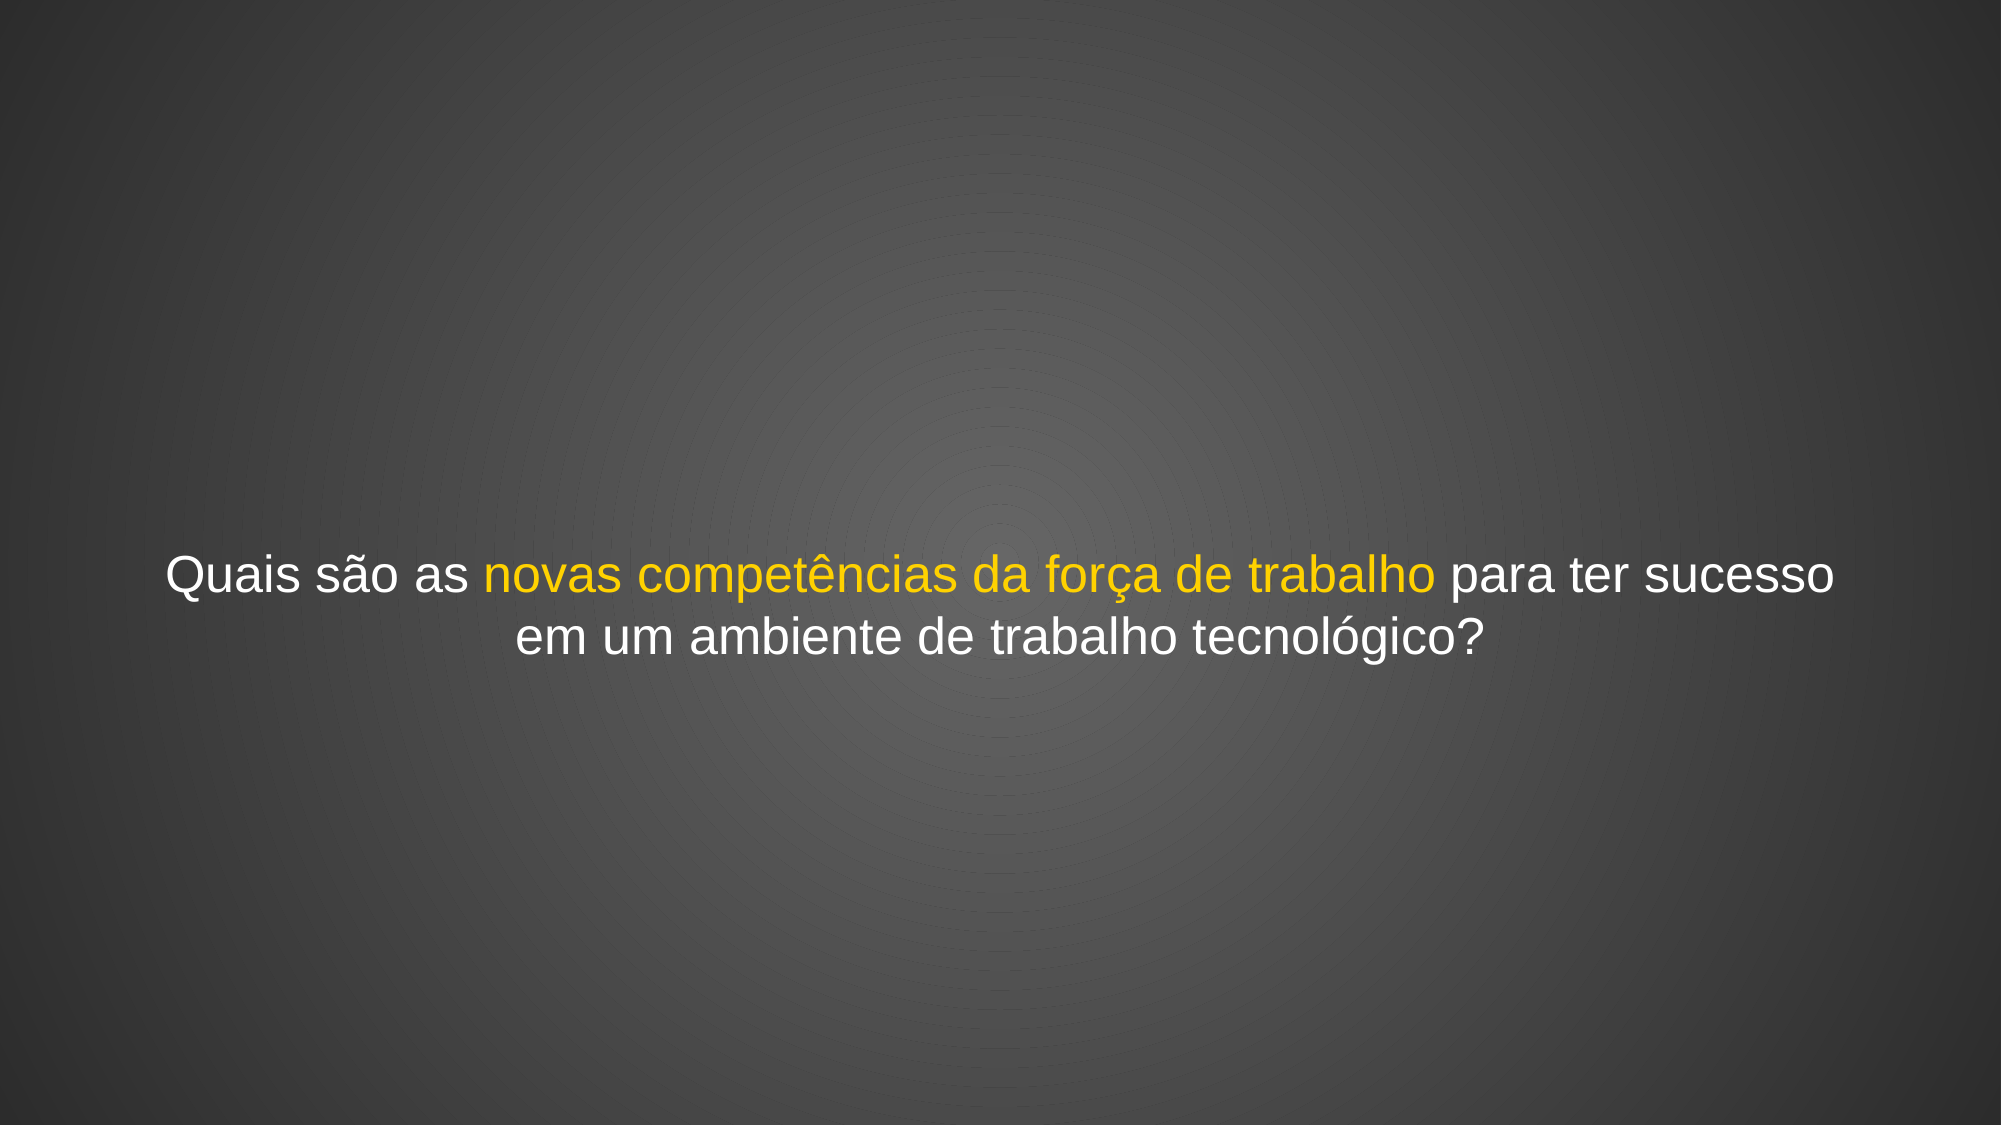

Quais são as novas competências da força de trabalho para ter sucesso em um ambiente de trabalho tecnológico?